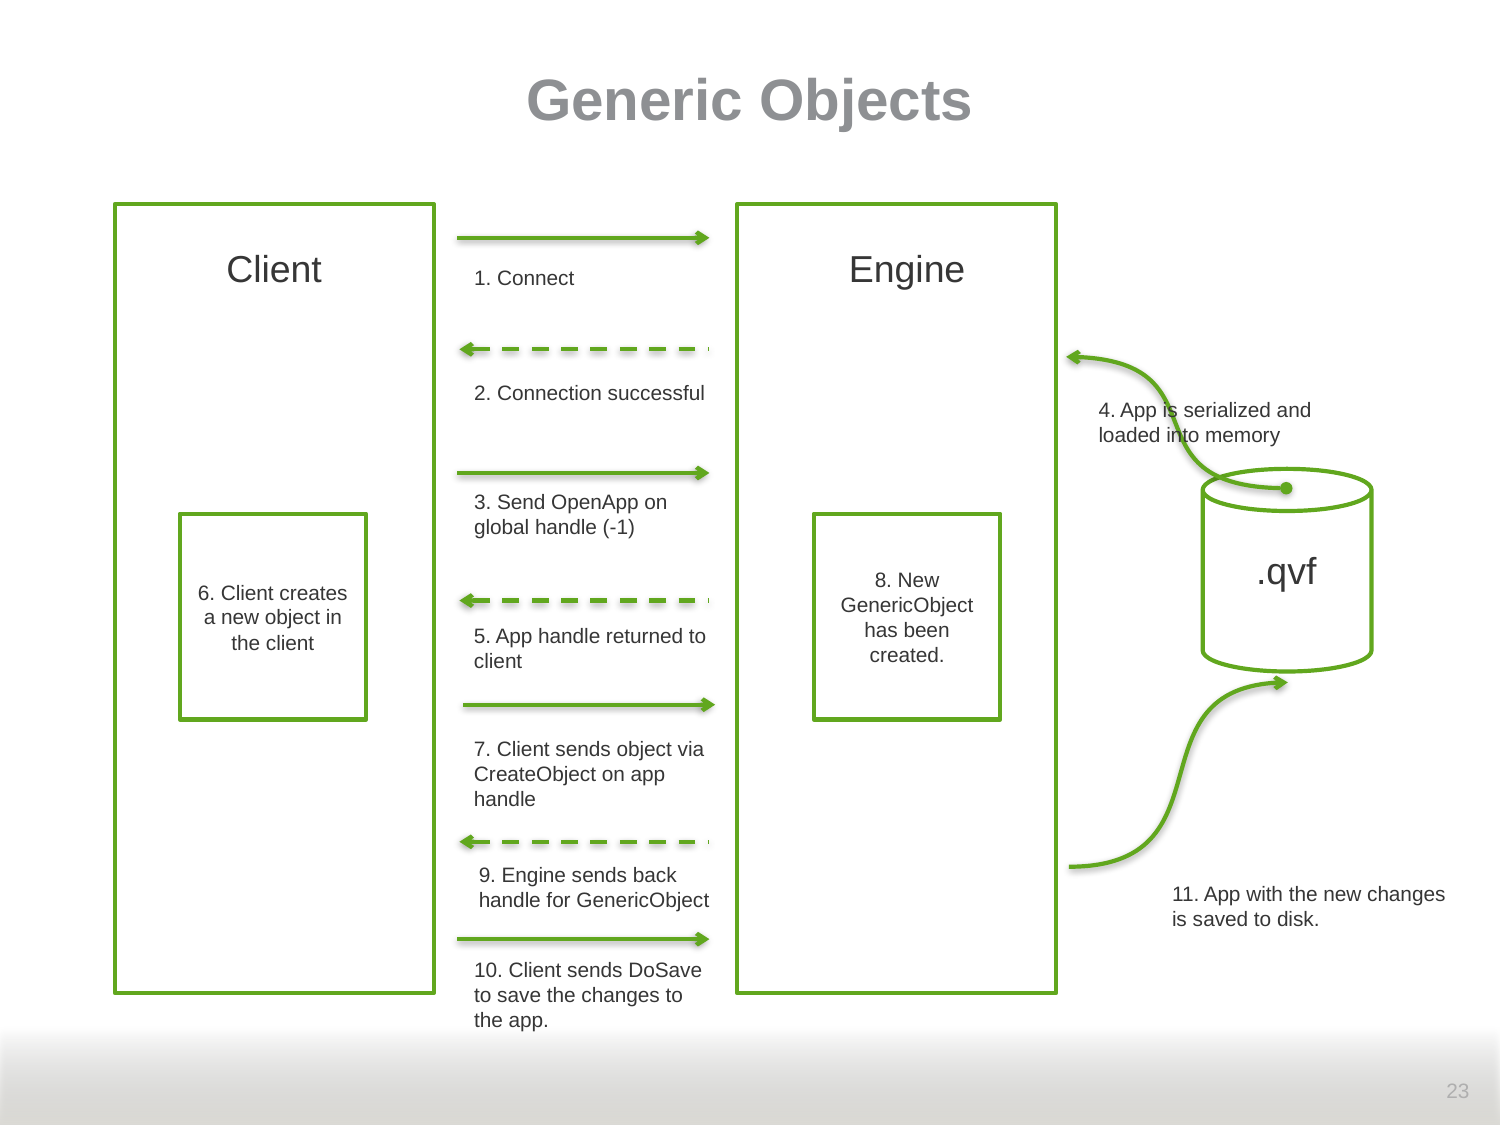

# Generic Objects

Client
Engine
1. Connect
2. Connection successful
4. App is serialized and loaded into memory

3. Send OpenApp on global handle (-1)
6. Client creates a new object in the client
8. New GenericObject has been created.
.qvf
5. App handle returned to client
7. Client sends object via CreateObject on app handle
9. Engine sends back handle for GenericObject
11. App with the new changes is saved to disk.
10. Client sends DoSave to save the changes to the app.